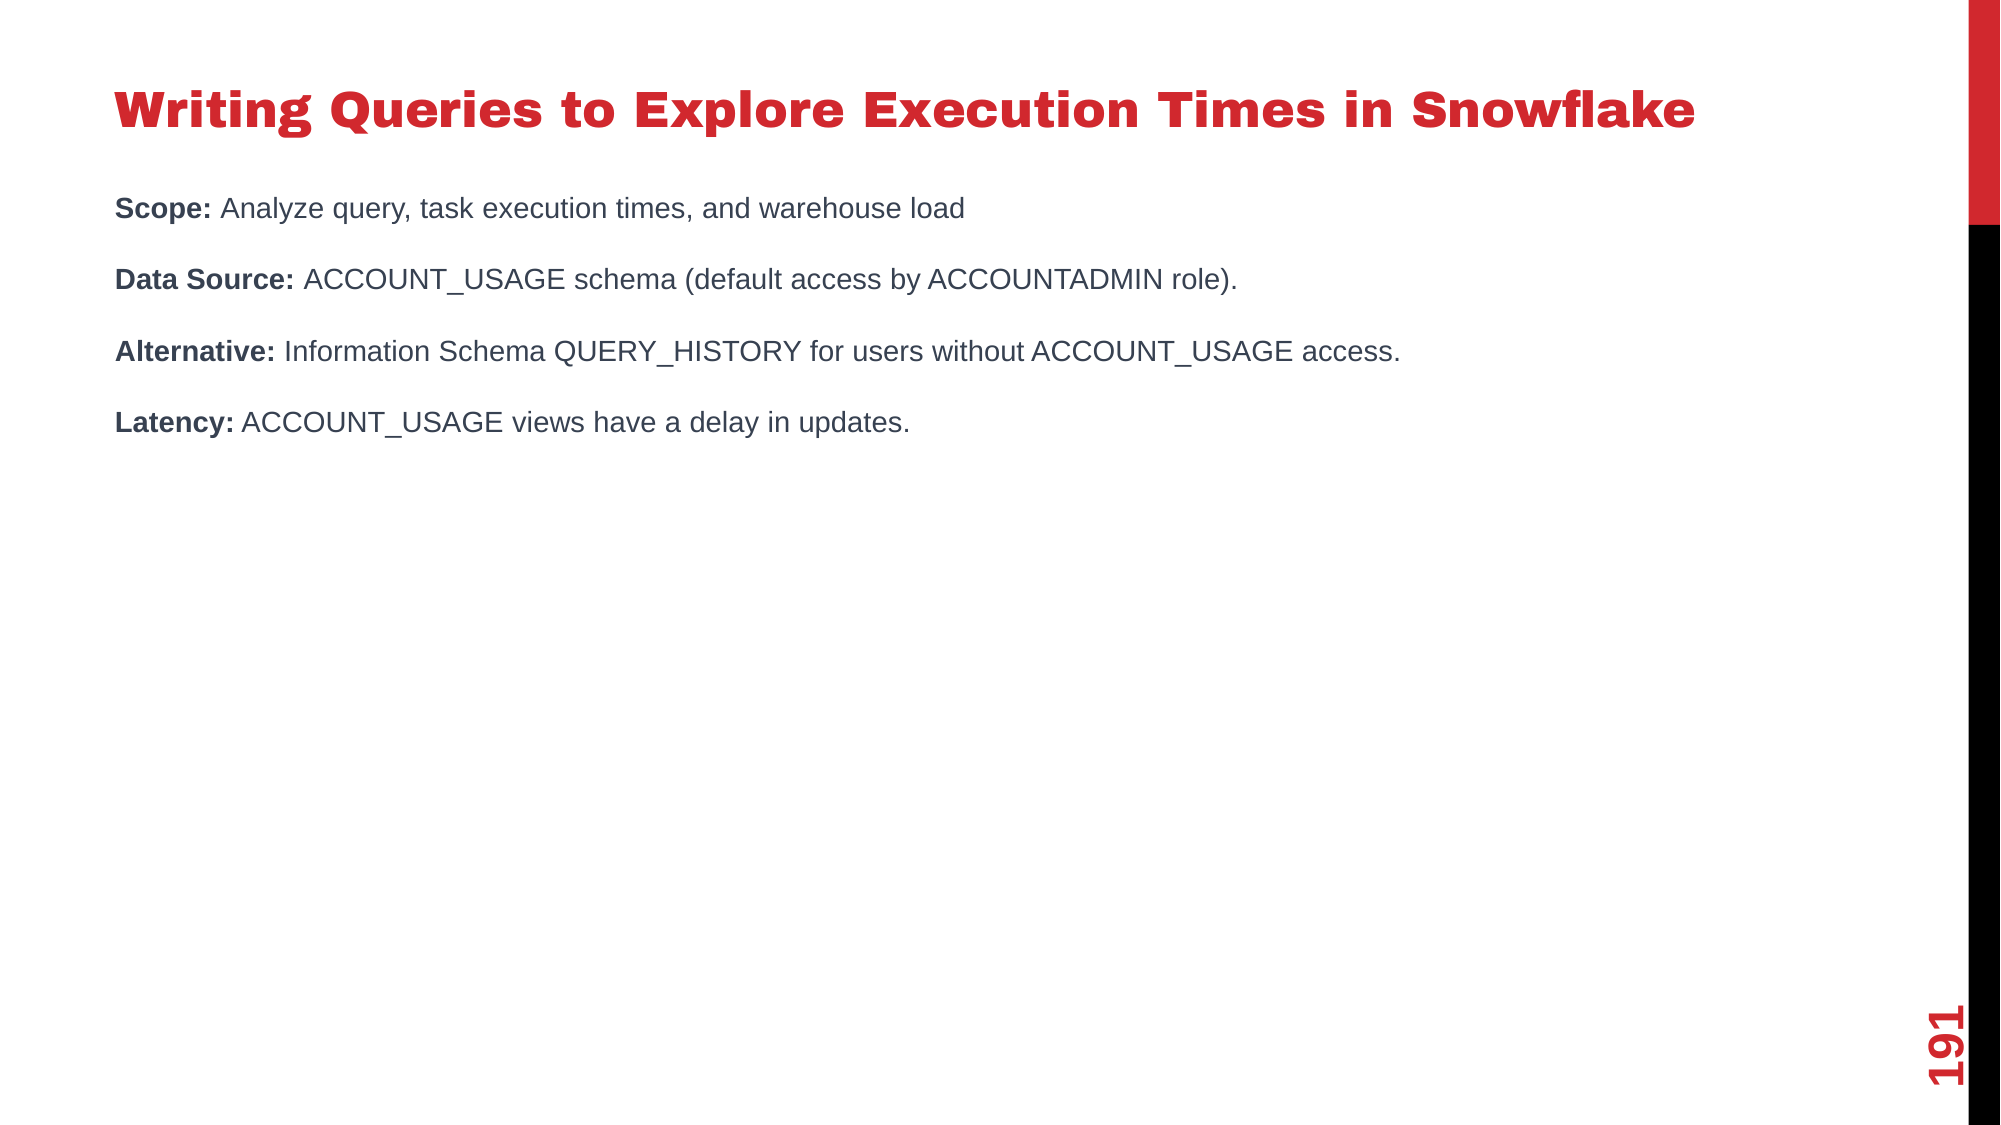

# Writing Queries to Explore Execution Times in Snowflake
Scope: Analyze query, task execution times, and warehouse load
Data Source: ACCOUNT_USAGE schema (default access by ACCOUNTADMIN role).
Alternative: Information Schema QUERY_HISTORY for users without ACCOUNT_USAGE access.
Latency: ACCOUNT_USAGE views have a delay in updates.

191